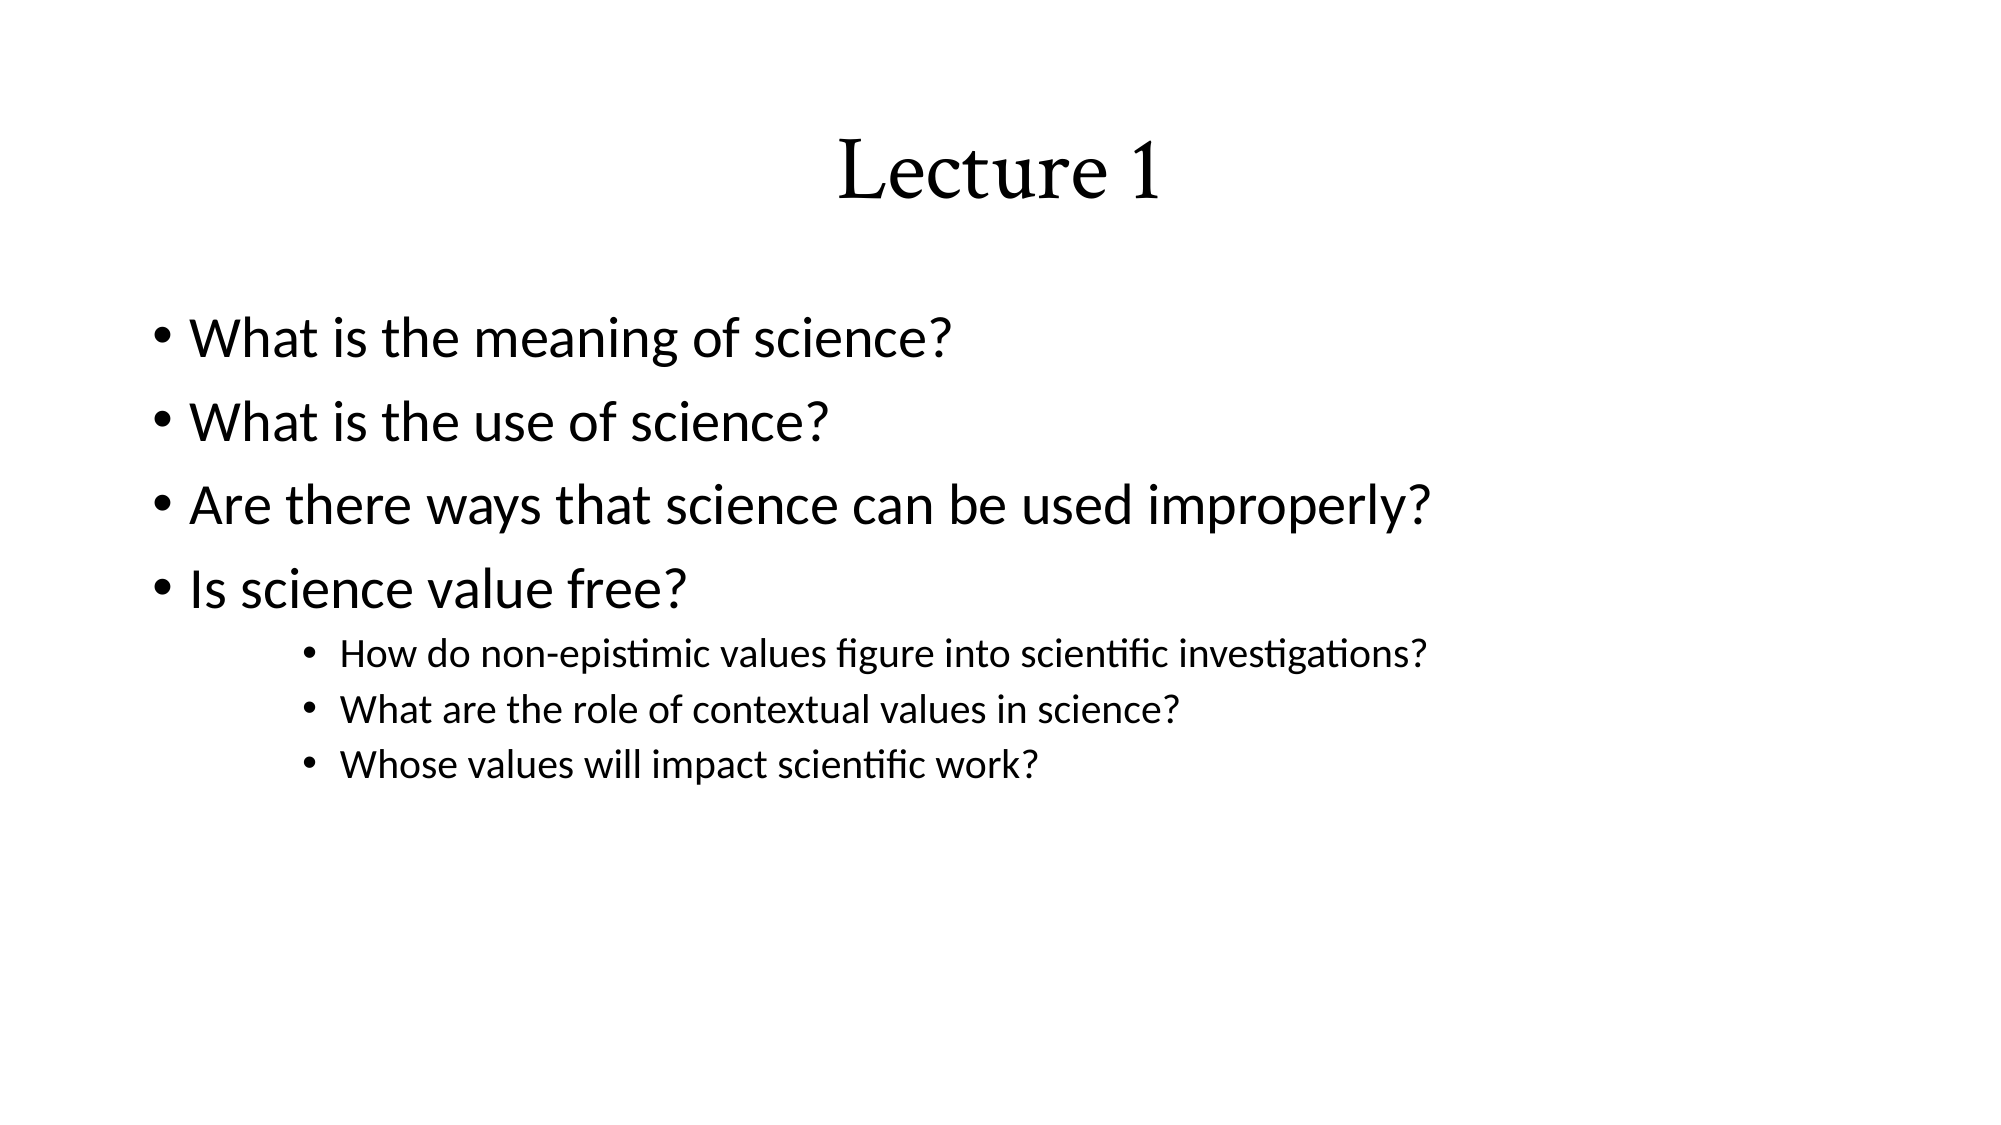

# Lecture 1
What is the meaning of science?
What is the use of science?
Are there ways that science can be used improperly?
Is science value free?
How do non-epistimic values figure into scientific investigations?
What are the role of contextual values in science?
Whose values will impact scientific work?